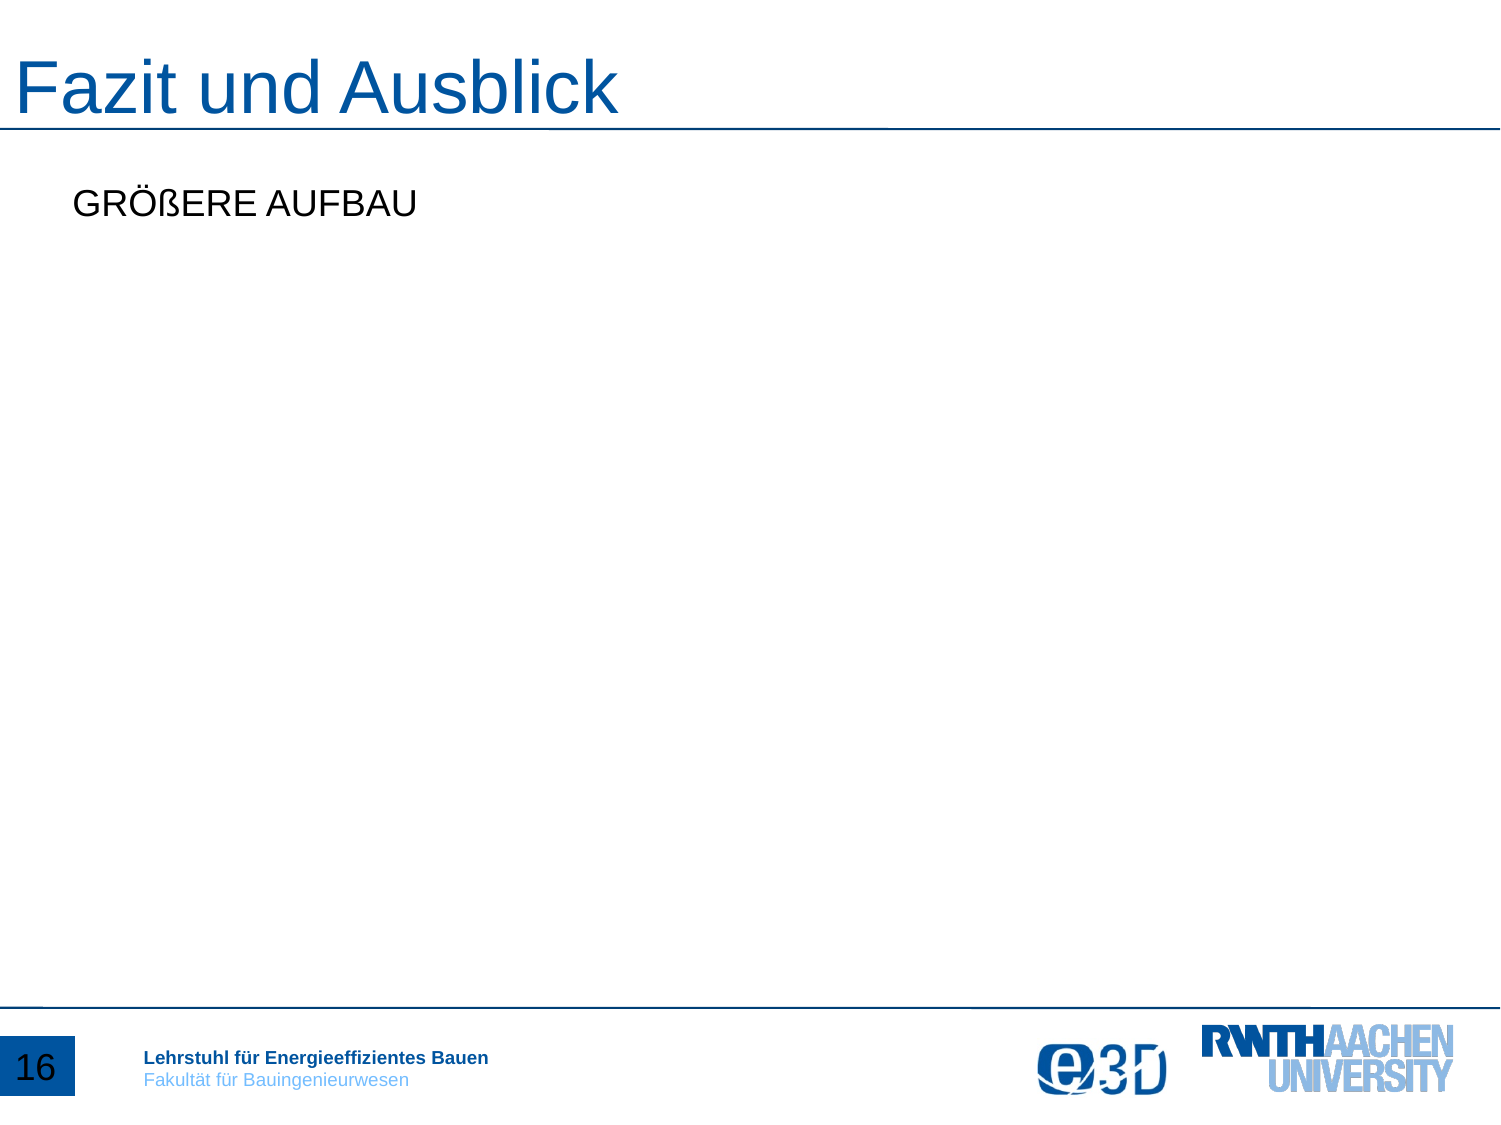

# Fazit und Ausblick
GRÖßERE AUFBAU

16